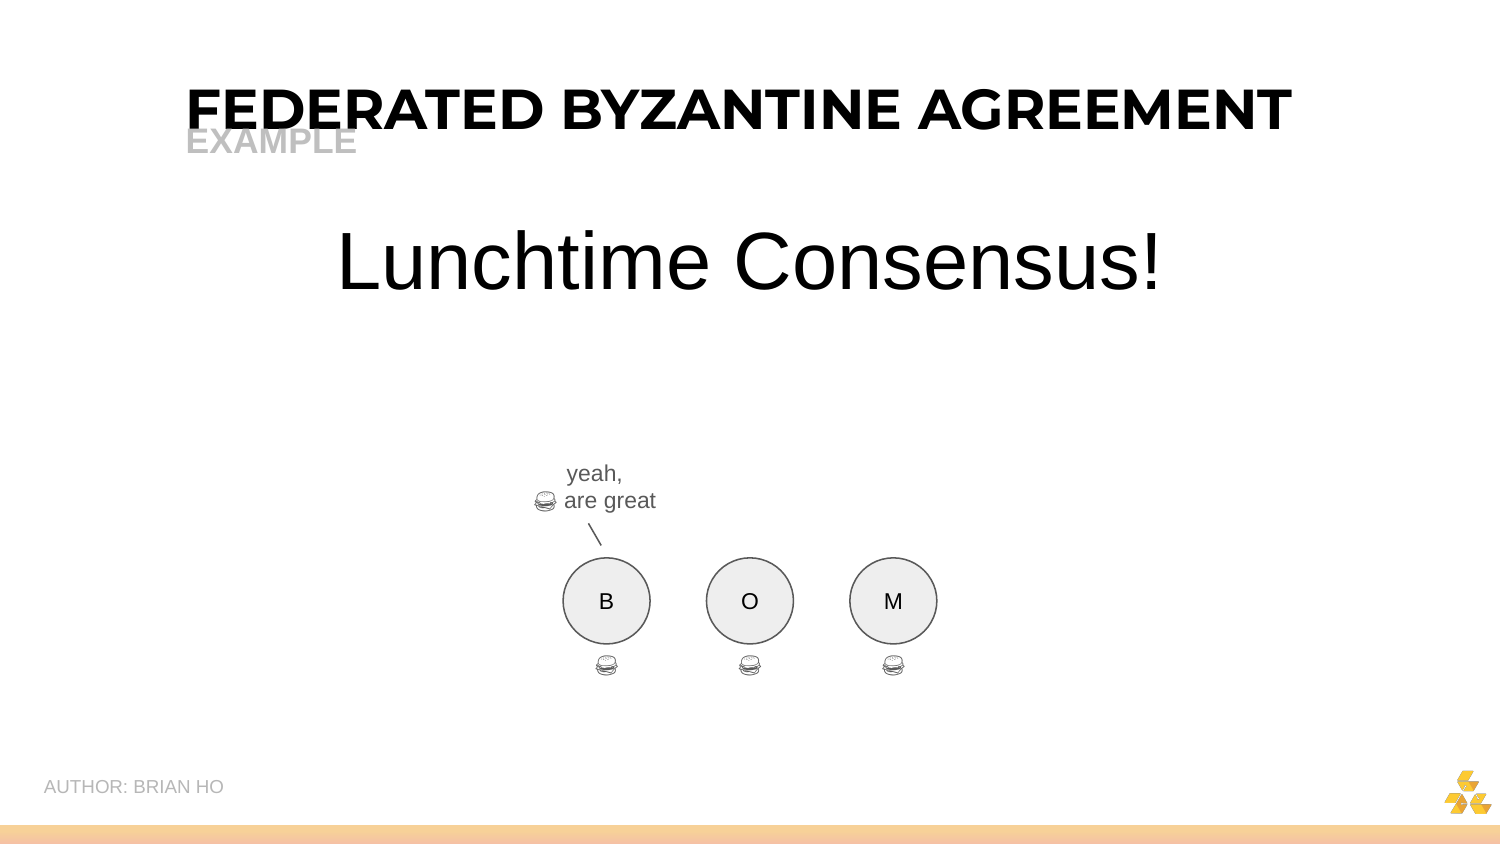

FEDERATED BYZANTINE AGREEMENT

EXAMPLE

Lunchtime Consensus!
yeah,
🍔 are great

B
O
M
🍔
🍔
🍔

AUTHOR: BRIAN HO